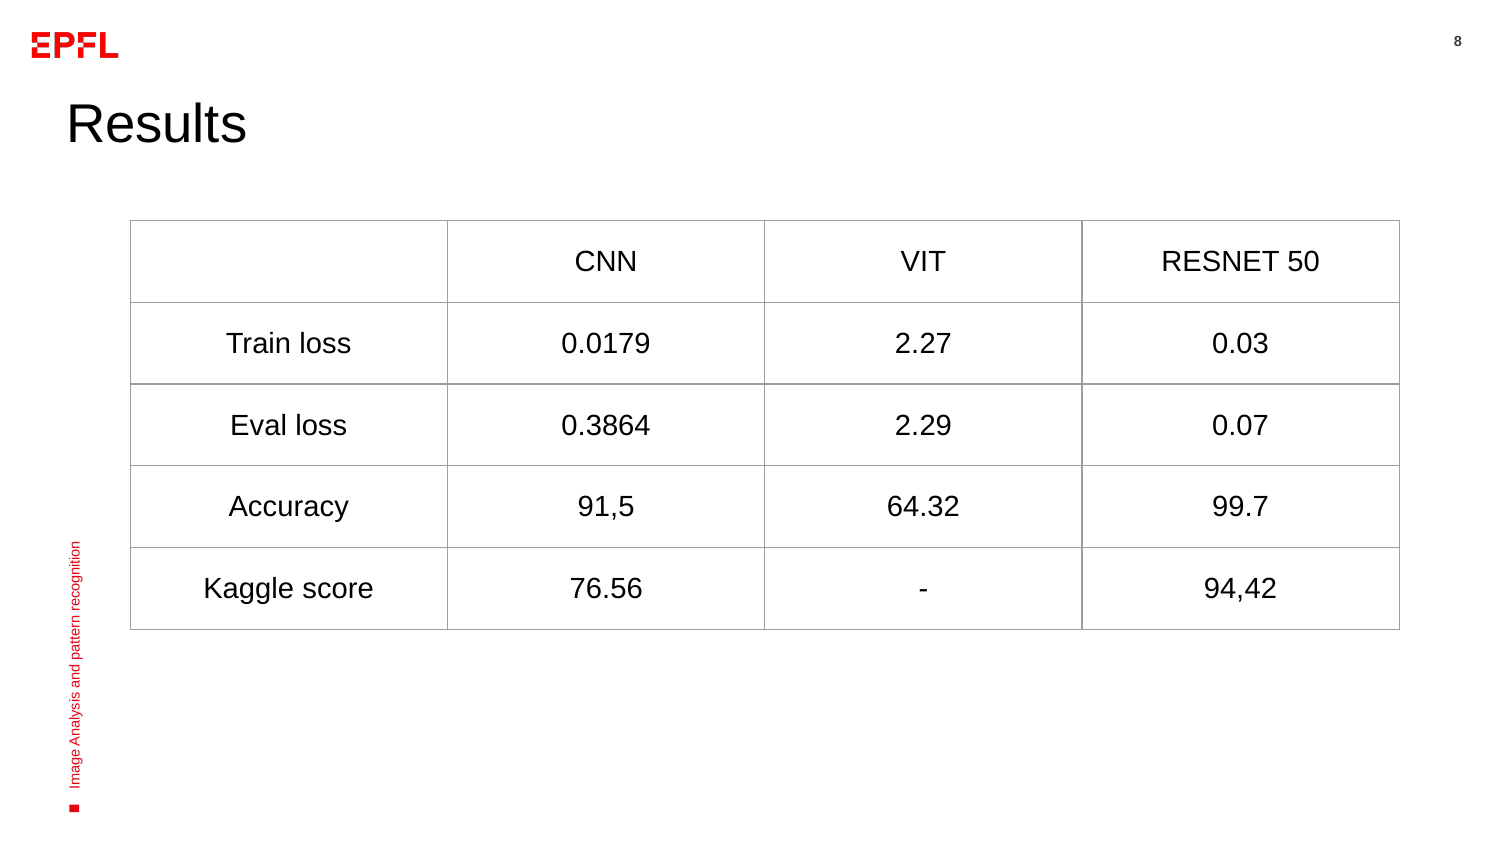

8
Results

|  | CNN | VIT | RESNET 50 |
| --- | --- | --- | --- |
| Train loss | 0.0179 | 2.27 | 0.03 |
| Eval loss | 0.3864 | 2.29 | 0.07 |
| Accuracy | 91,5 | 64.32 | 99.7 |
| Kaggle score | 76.56 | - | 94,42 |
Image Analysis and pattern recognition